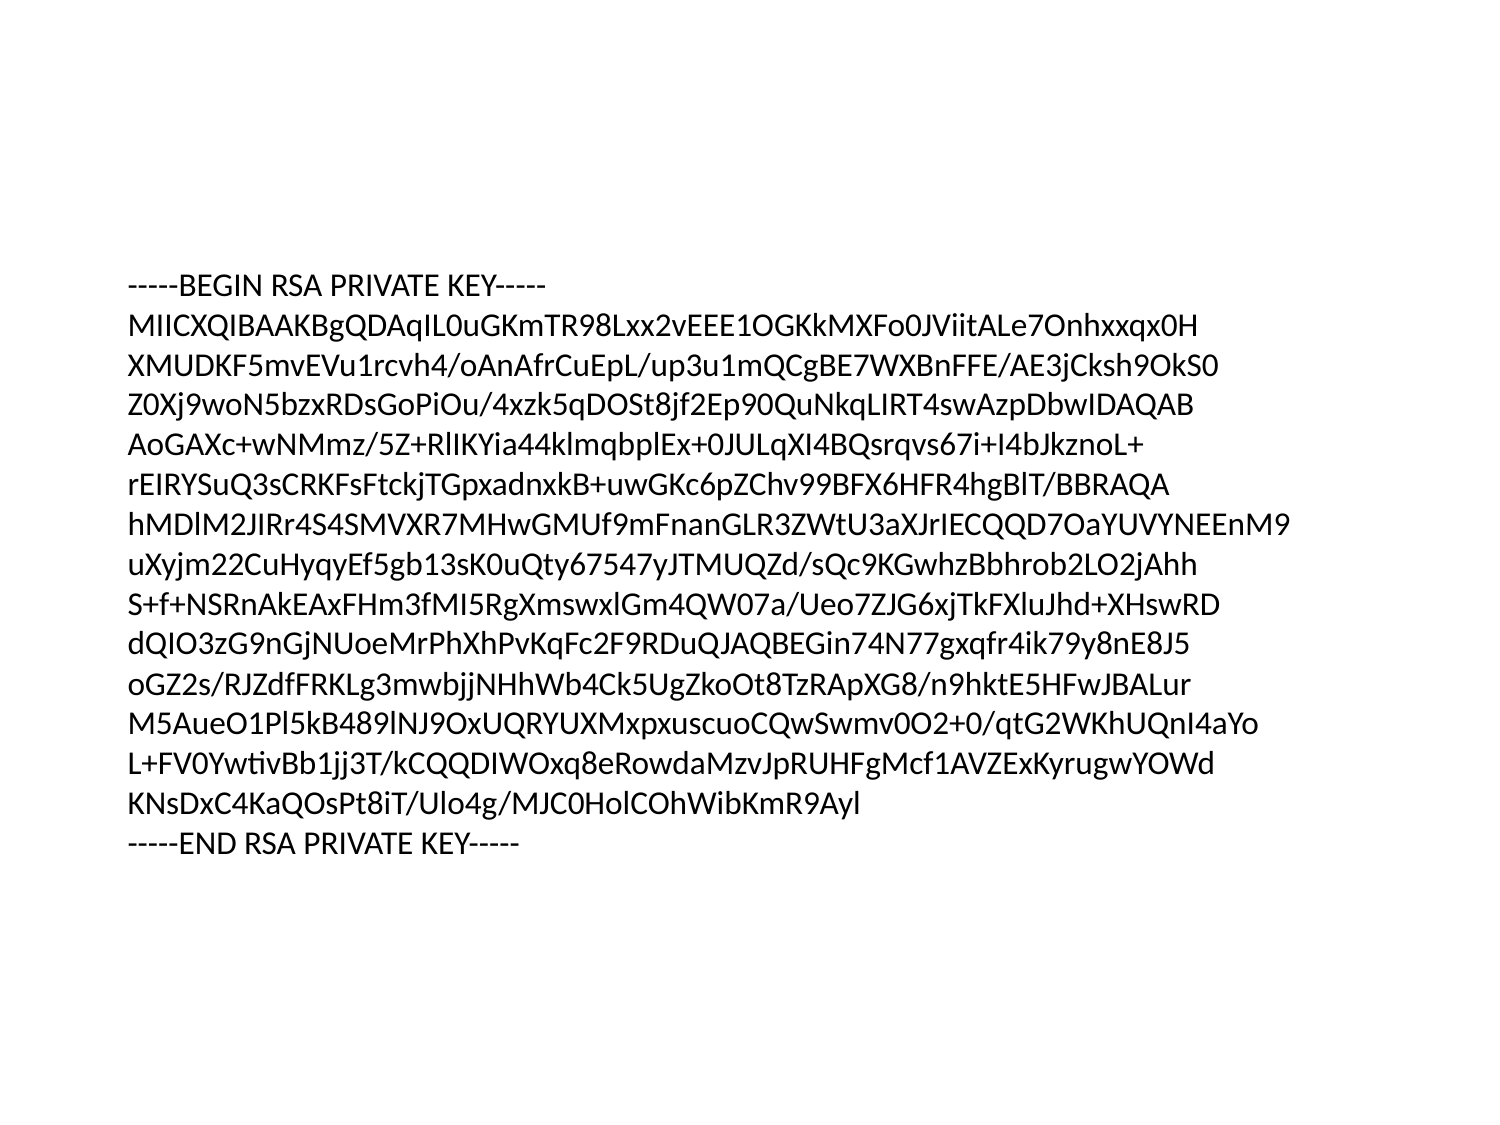

# -----BEGIN RSA PRIVATE KEY----- MIICXQIBAAKBgQDAqIL0uGKmTR98Lxx2vEEE1OGKkMXFo0JViitALe7Onhxxqx0H XMUDKF5mvEVu1rcvh4/oAnAfrCuEpL/up3u1mQCgBE7WXBnFFE/AE3jCksh9OkS0 Z0Xj9woN5bzxRDsGoPiOu/4xzk5qDOSt8jf2Ep90QuNkqLIRT4swAzpDbwIDAQAB AoGAXc+wNMmz/5Z+RlIKYia44klmqbplEx+0JULqXI4BQsrqvs67i+I4bJkznoL+ rEIRYSuQ3sCRKFsFtckjTGpxadnxkB+uwGKc6pZChv99BFX6HFR4hgBlT/BBRAQA hMDlM2JIRr4S4SMVXR7MHwGMUf9mFnanGLR3ZWtU3aXJrIECQQD7OaYUVYNEEnM9 uXyjm22CuHyqyEf5gb13sK0uQty67547yJTMUQZd/sQc9KGwhzBbhrob2LO2jAhh S+f+NSRnAkEAxFHm3fMI5RgXmswxlGm4QW07a/Ueo7ZJG6xjTkFXluJhd+XHswRD dQIO3zG9nGjNUoeMrPhXhPvKqFc2F9RDuQJAQBEGin74N77gxqfr4ik79y8nE8J5 oGZ2s/RJZdfFRKLg3mwbjjNHhWb4Ck5UgZkoOt8TzRApXG8/n9hktE5HFwJBALur M5AueO1Pl5kB489lNJ9OxUQRYUXMxpxuscuoCQwSwmv0O2+0/qtG2WKhUQnI4aYo L+FV0YwtivBb1jj3T/kCQQDIWOxq8eRowdaMzvJpRUHFgMcf1AVZExKyrugwYOWd KNsDxC4KaQOsPt8iT/Ulo4g/MJC0HolCOhWibKmR9Ayl -----END RSA PRIVATE KEY-----